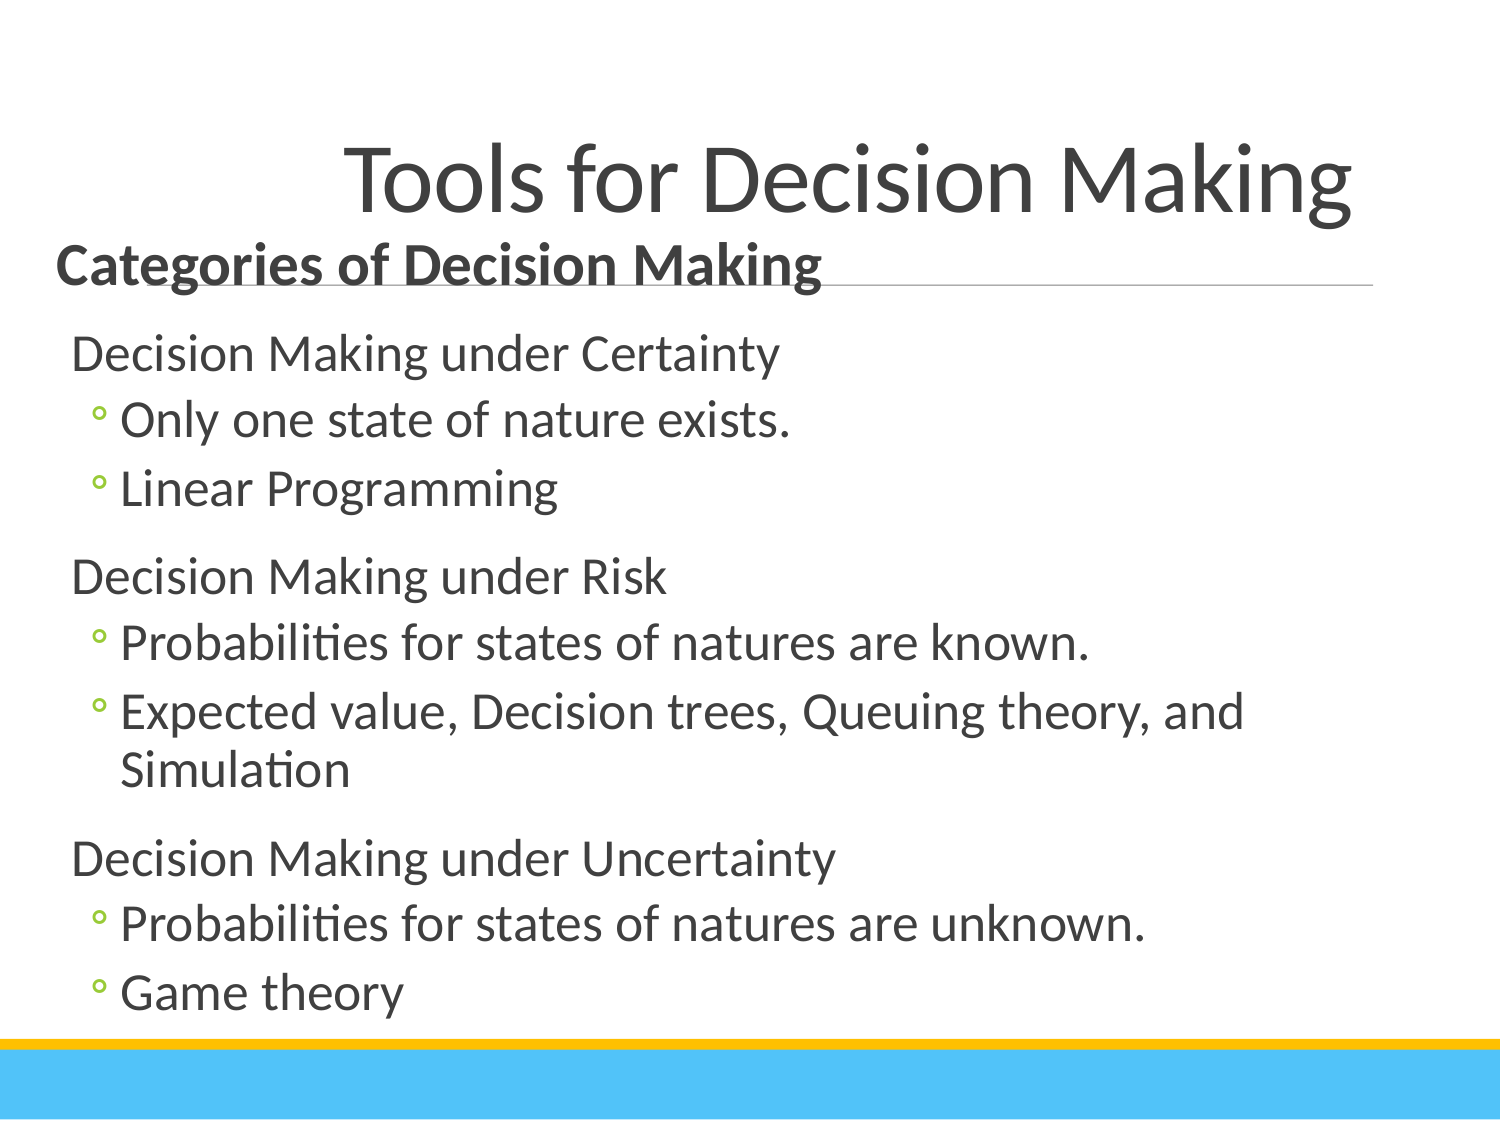

# Tools for Decision Making
Categories of Decision Making
Decision Making under Certainty
Only one state of nature exists.
Linear Programming
Decision Making under Risk
Probabilities for states of natures are known.
Expected value, Decision trees, Queuing theory, and Simulation
Decision Making under Uncertainty
Probabilities for states of natures are unknown.
Game theory